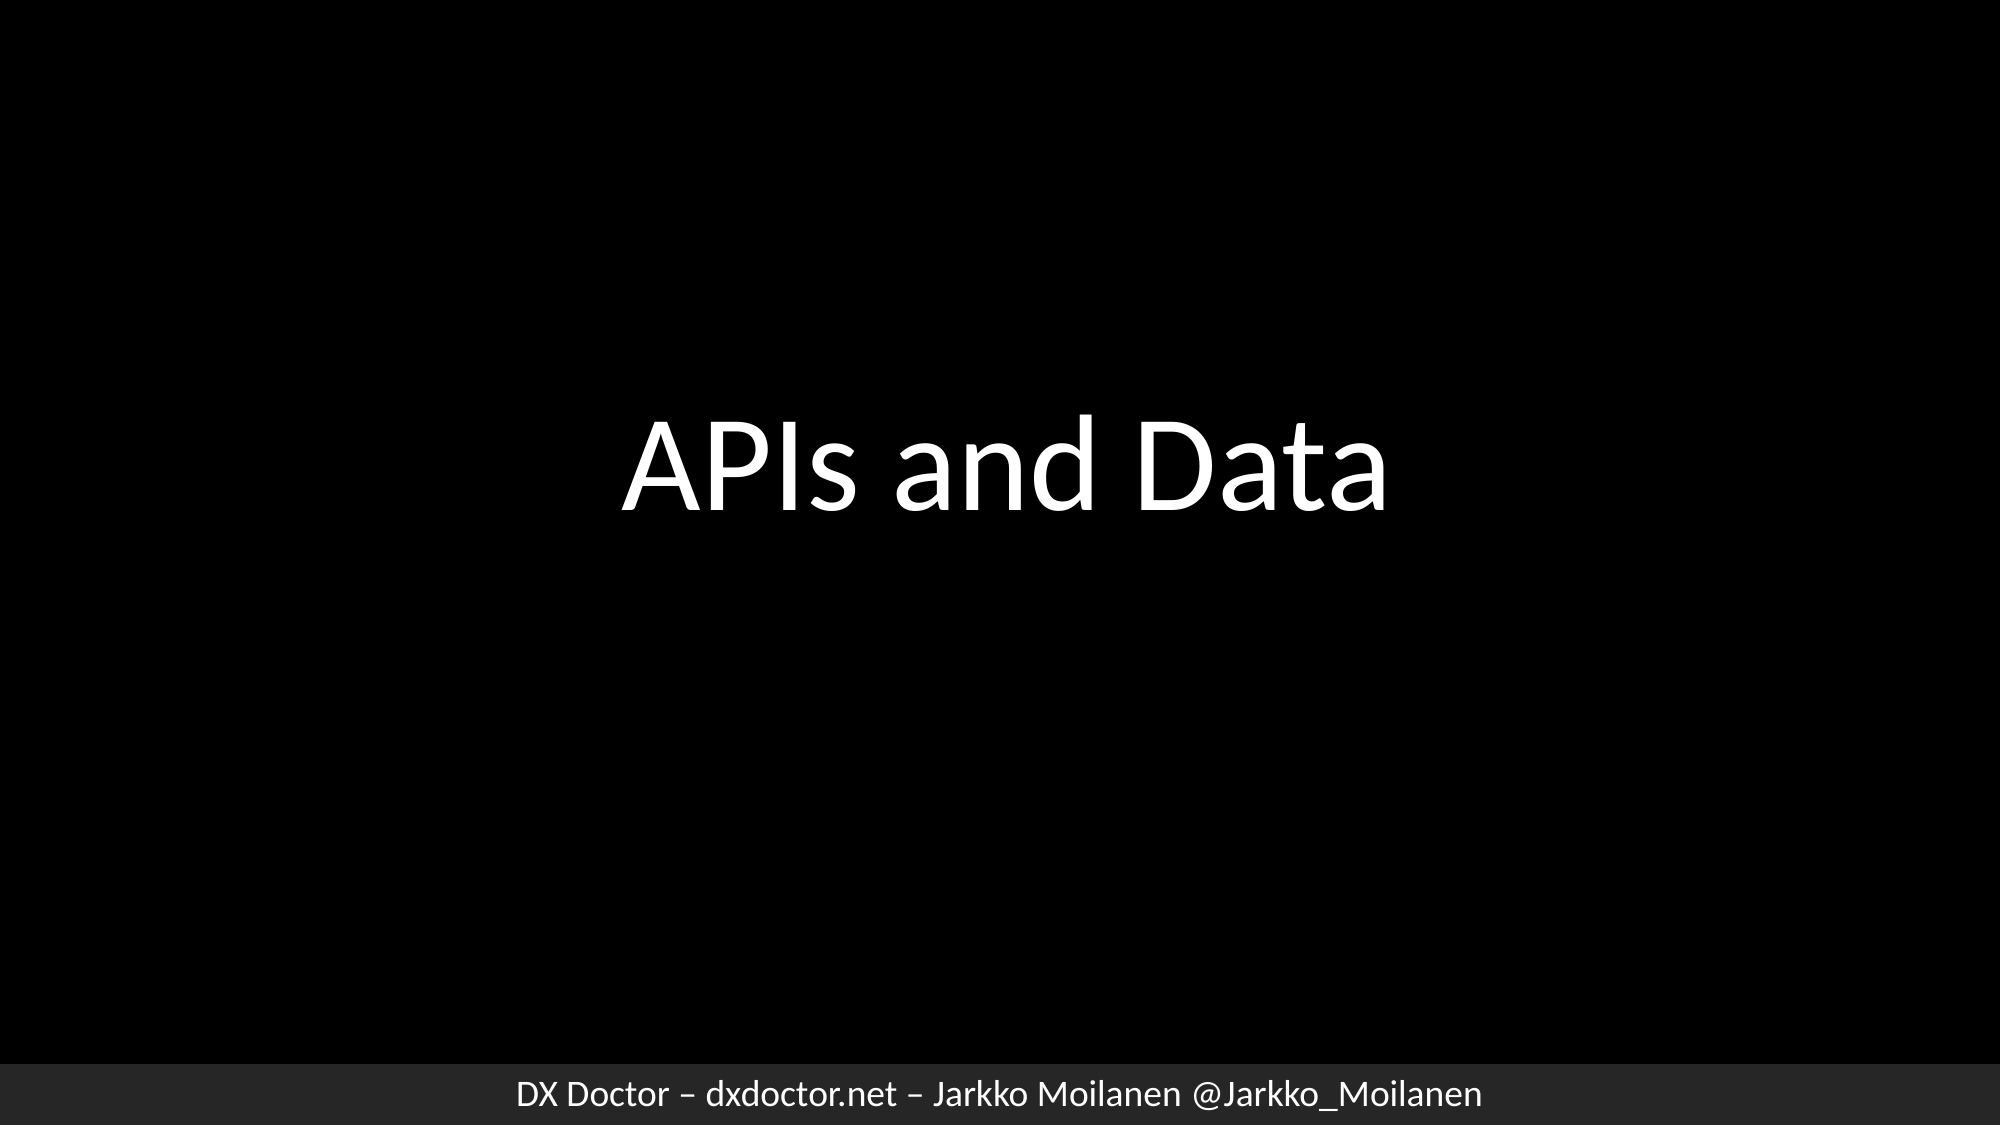

APIs and Data
DX Doctor – dxdoctor.net – Jarkko Moilanen @Jarkko_Moilanen